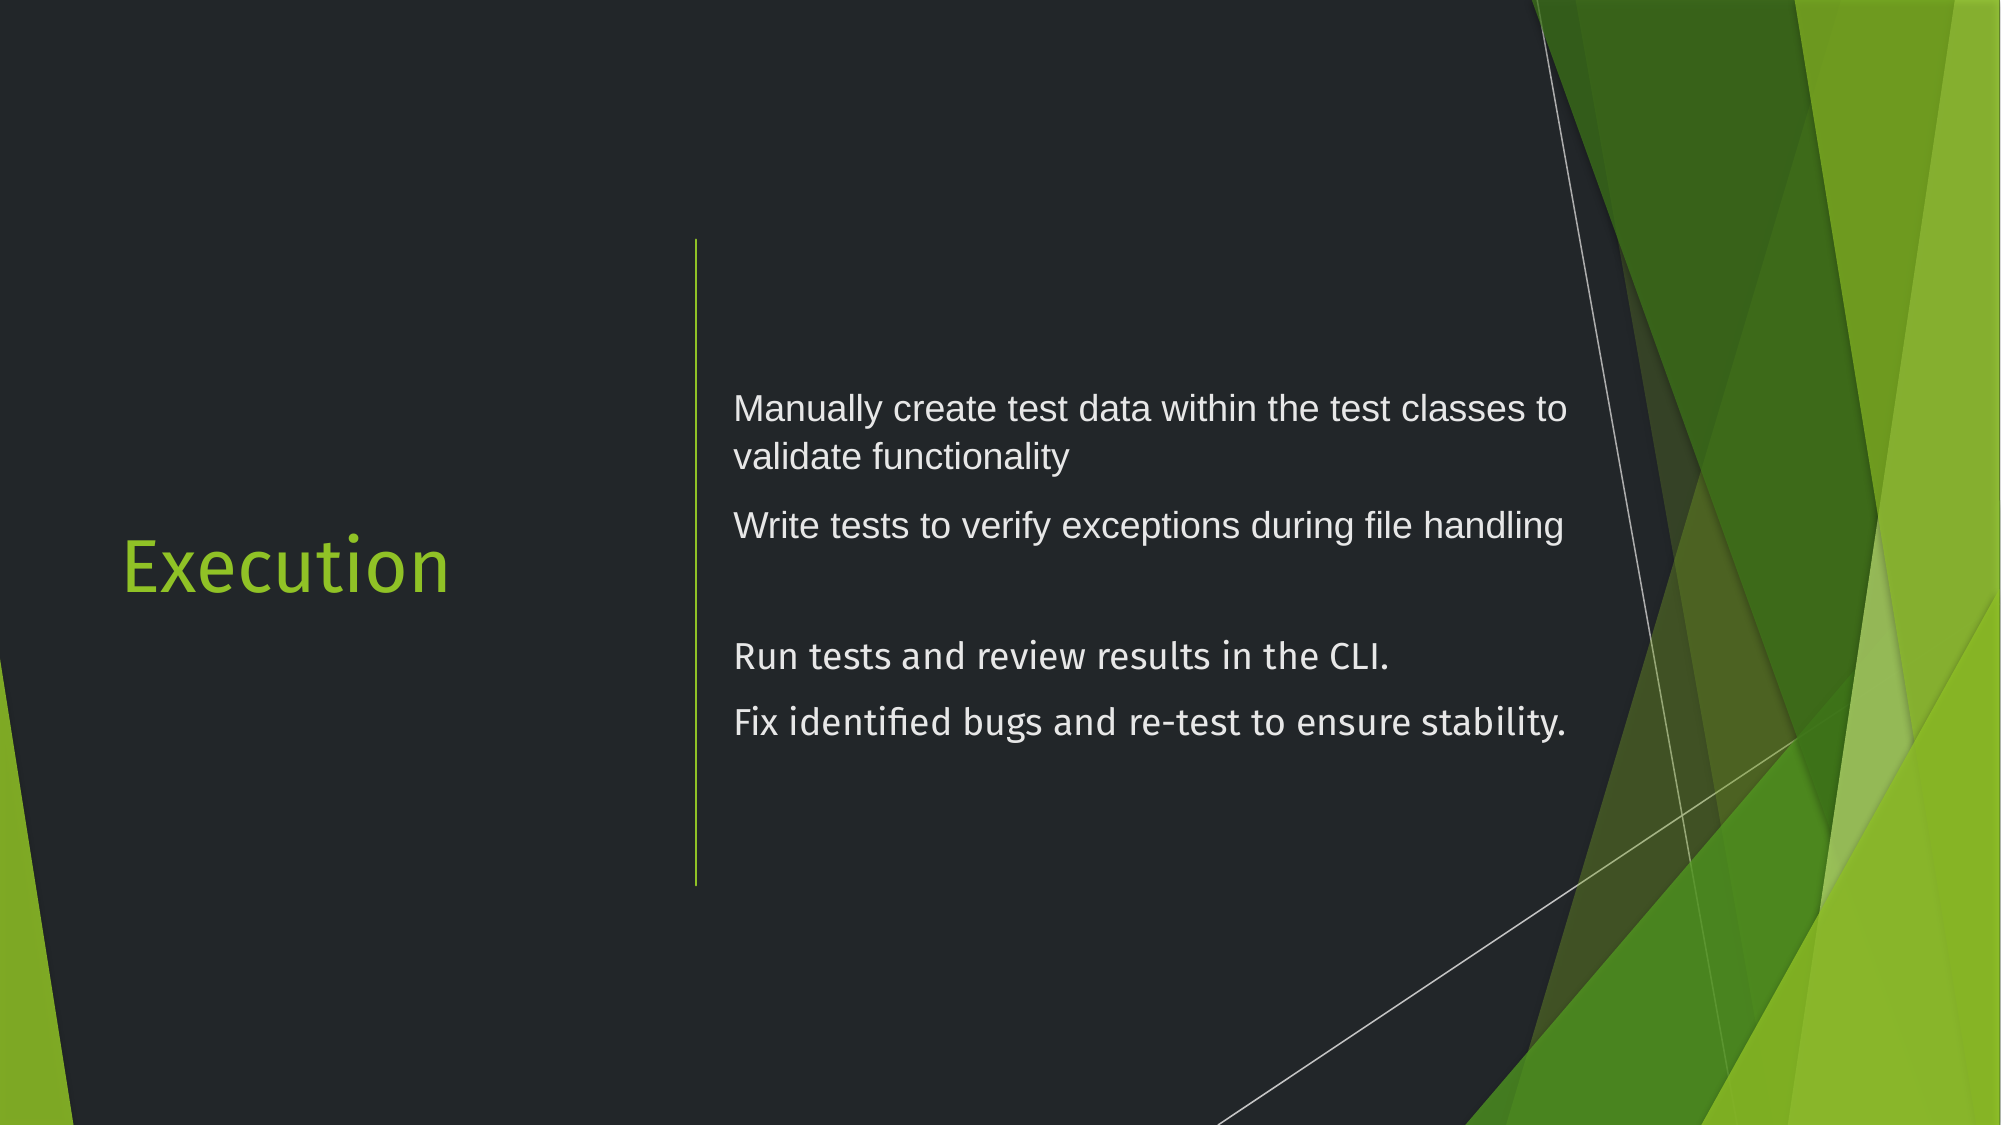

Manually create test data within the test classes to validate functionality
Write tests to verify exceptions during file handling

Run tests and review results in the CLI.
Fix identified bugs and re-test to ensure stability.
# Execution